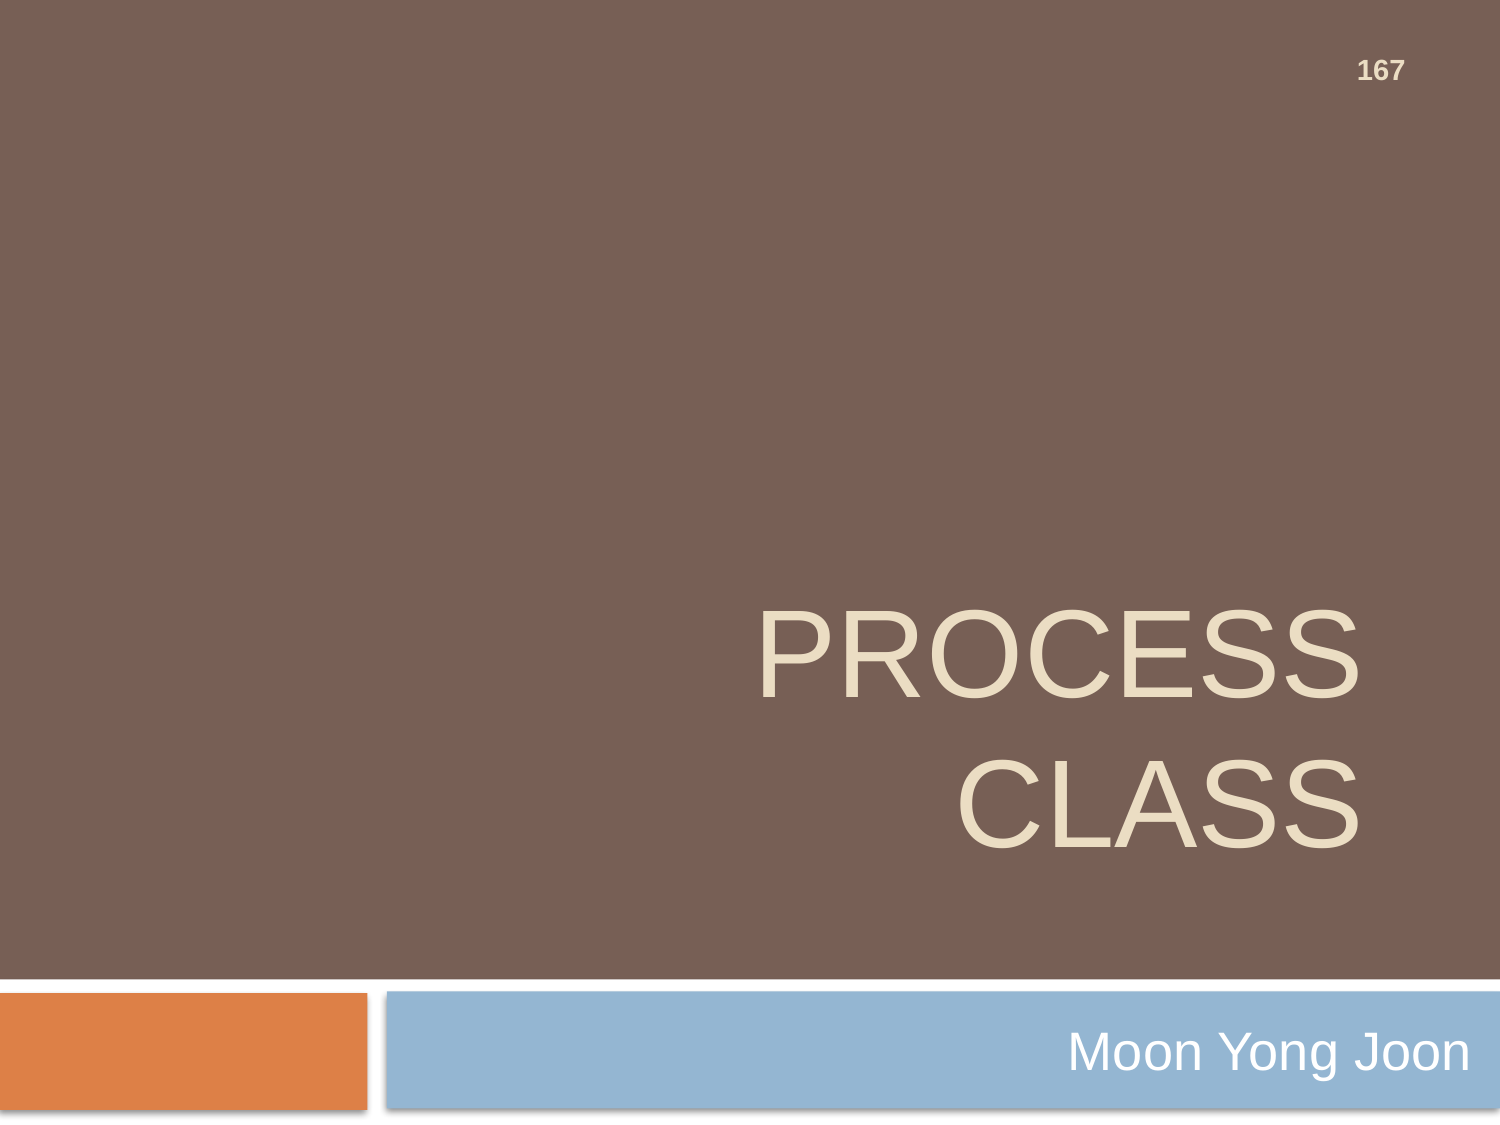

167
# Process class
Moon Yong Joon